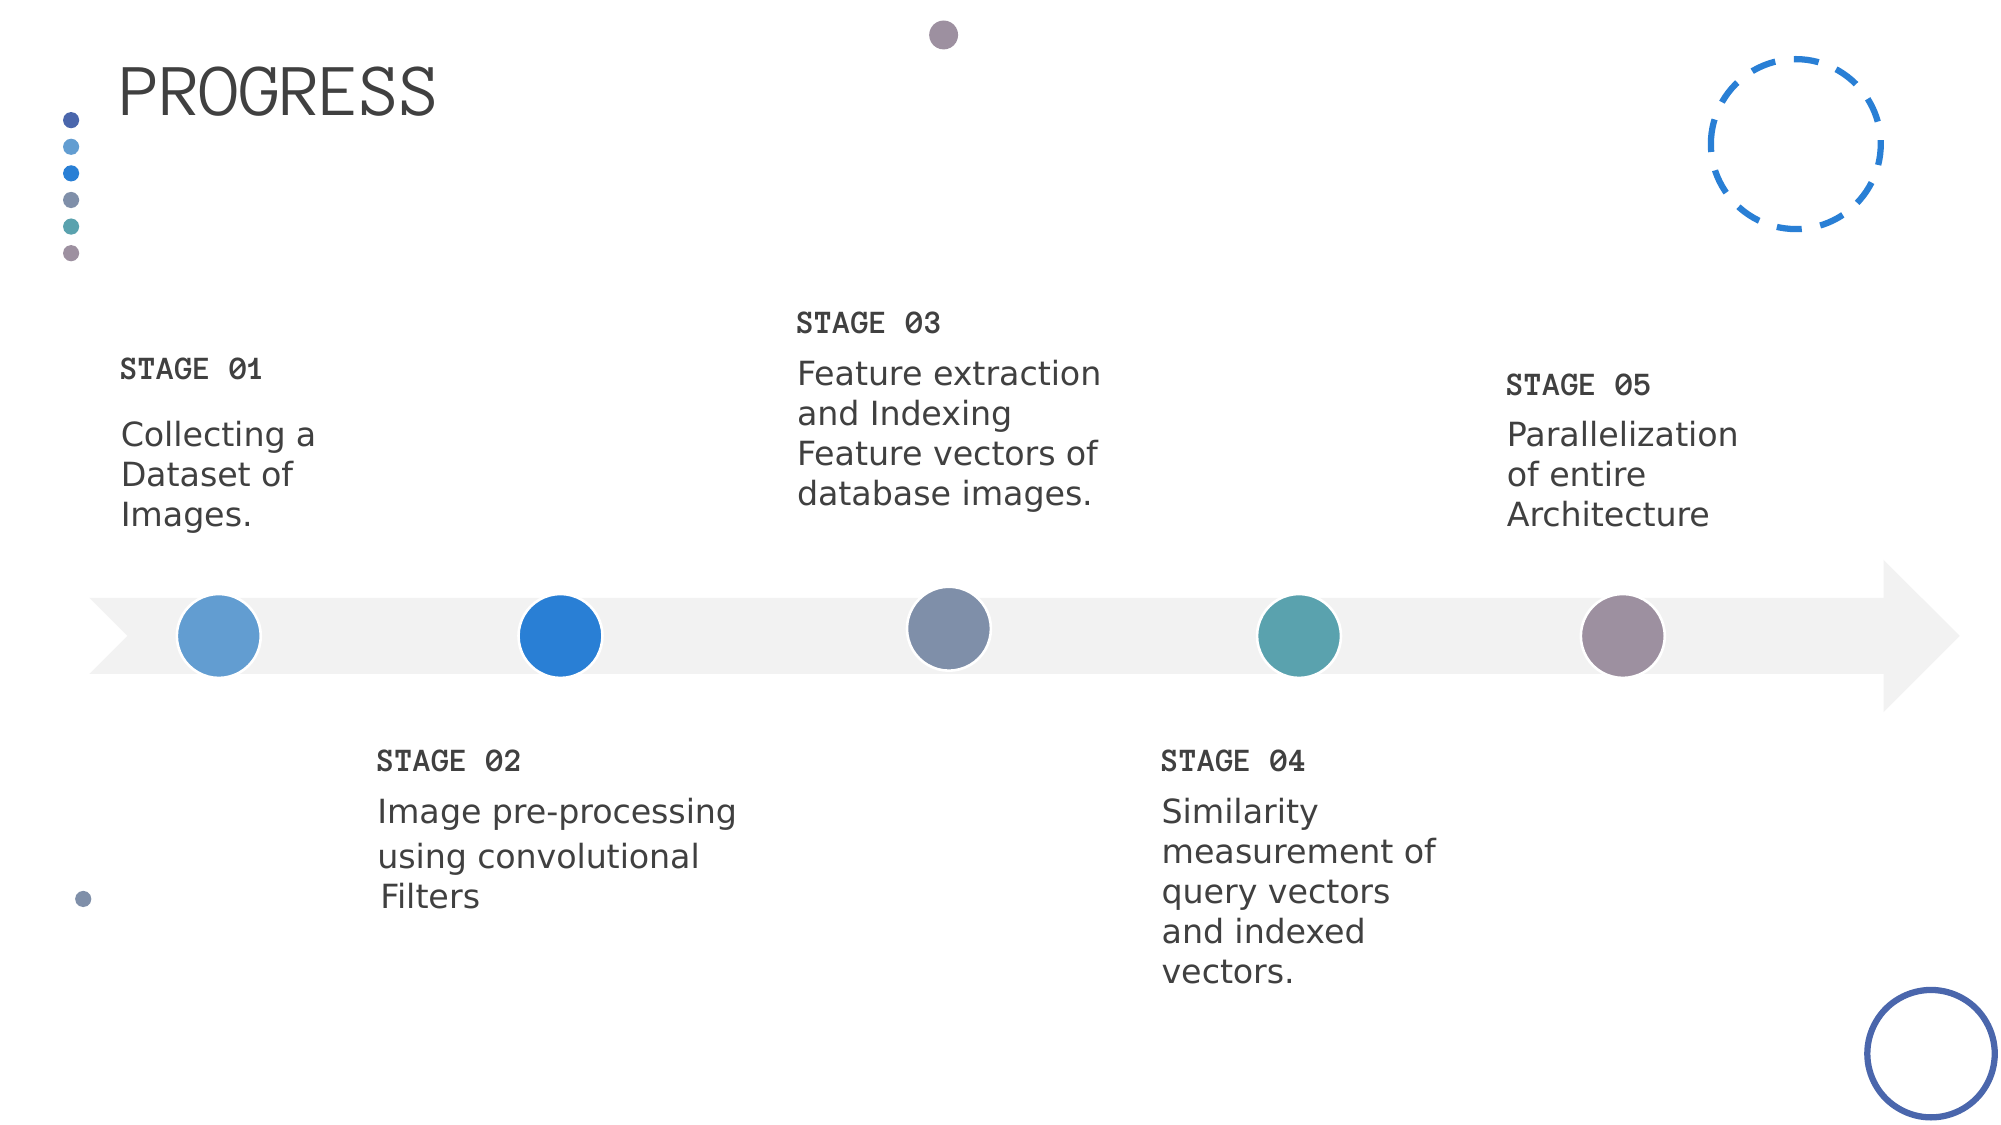

# PROGRESS
STAGE 01

Collecting a Dataset of Images.
STAGE 02
Image pre-processing
using convolutional Filters
STAGE 03
Feature extraction and Indexing Feature vectors of database images.
STAGE 04
Similarity measurement of query vectors and indexed vectors.
STAGE 05
Parallelization of entire Architecture